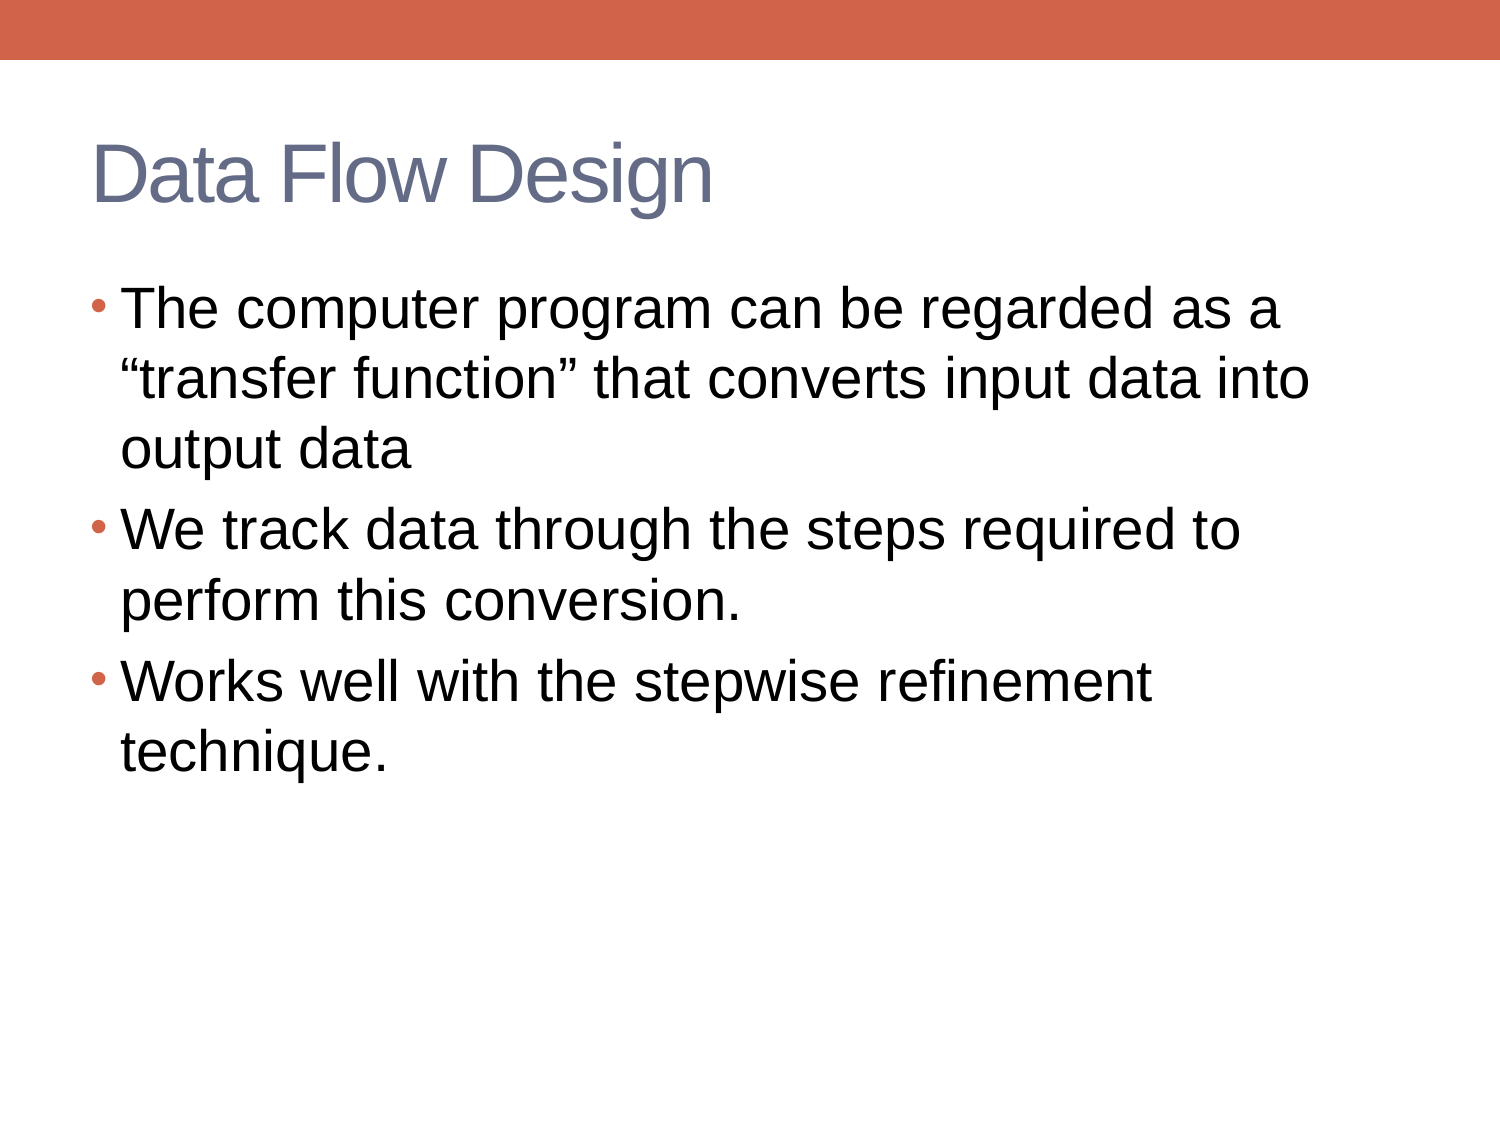

# Data Flow Design
The computer program can be regarded as a “transfer function” that converts input data into output data
We track data through the steps required to perform this conversion.
Works well with the stepwise refinement technique.